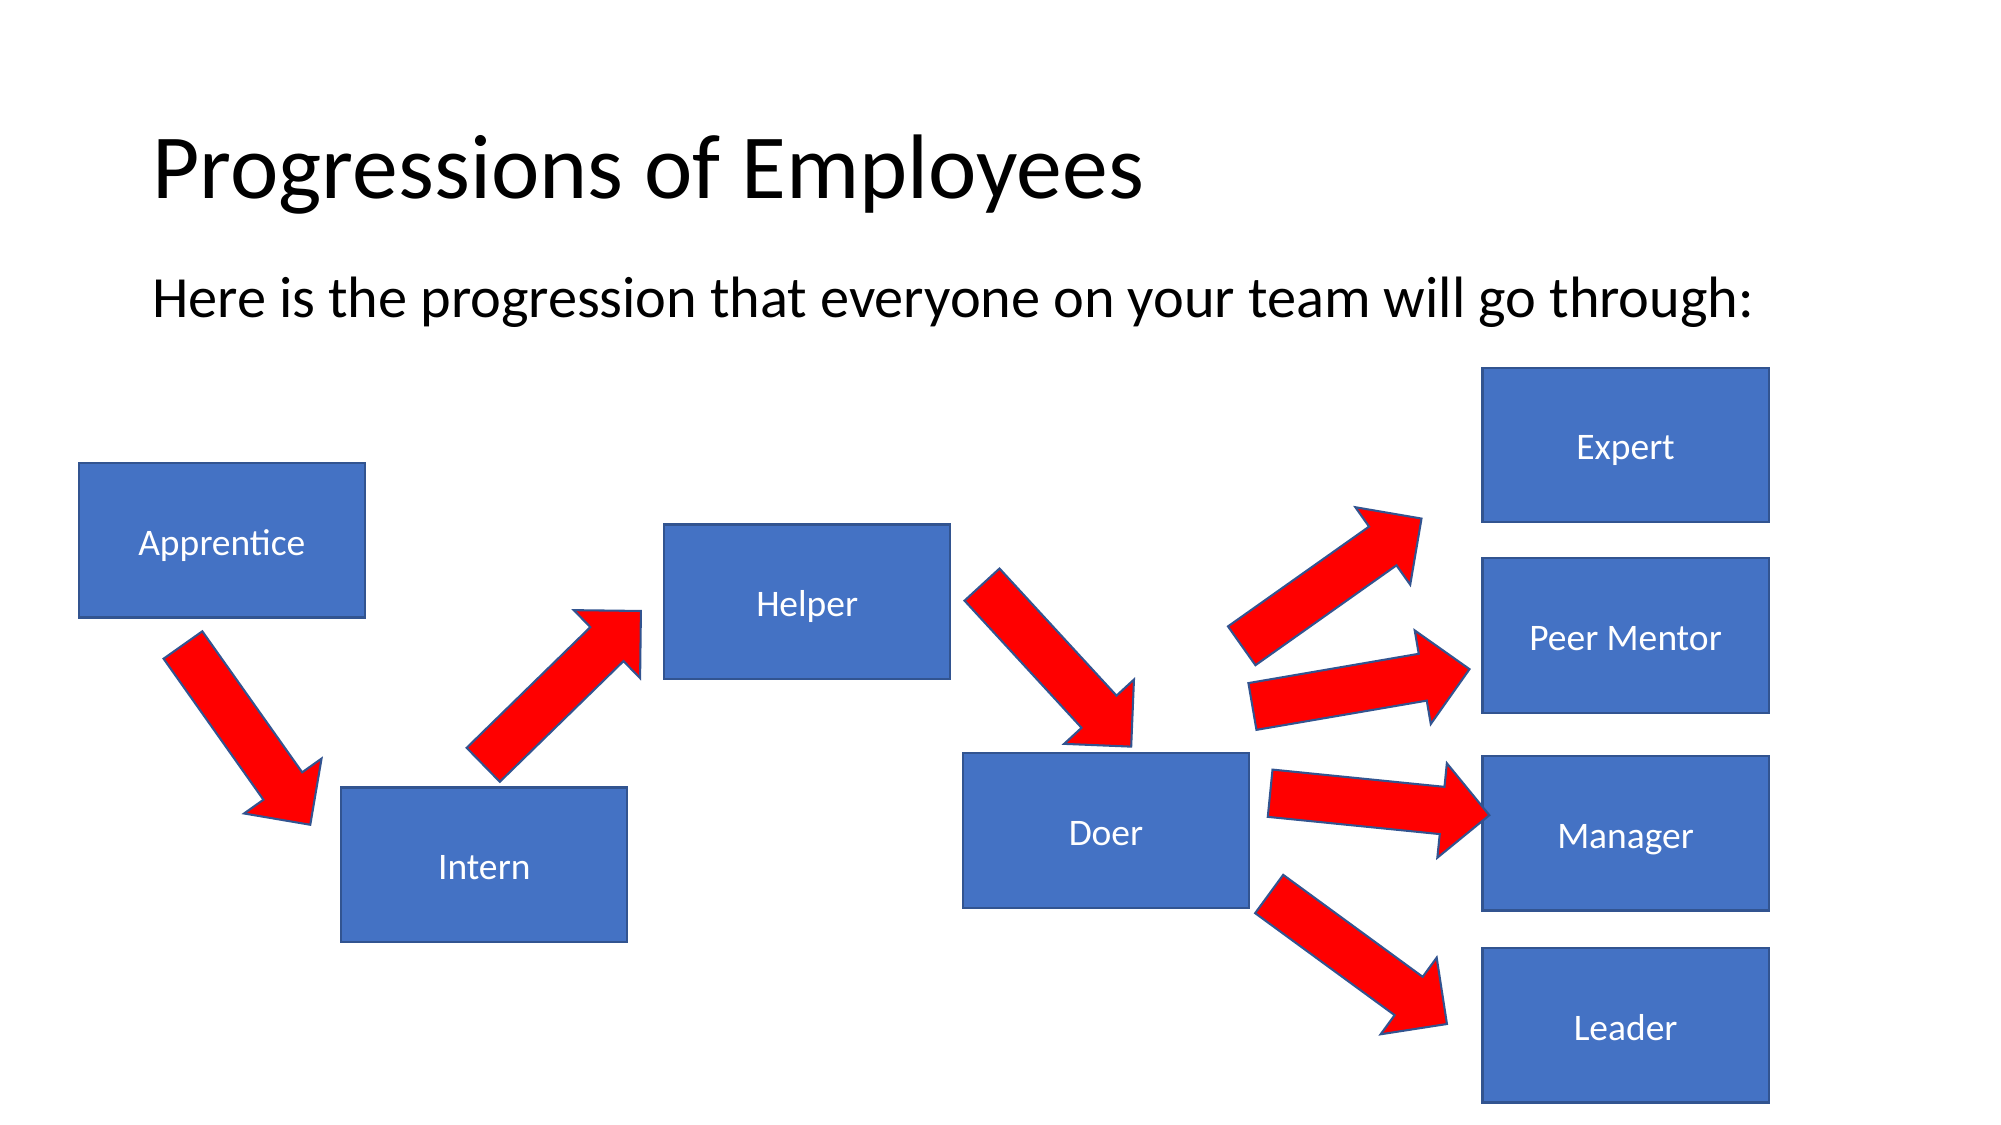

# Progressions of Employees
Here is the progression that everyone on your team will go through:

Expert
Apprentice
Helper

Peer Mentor

Doer
Manager

Intern

Leader